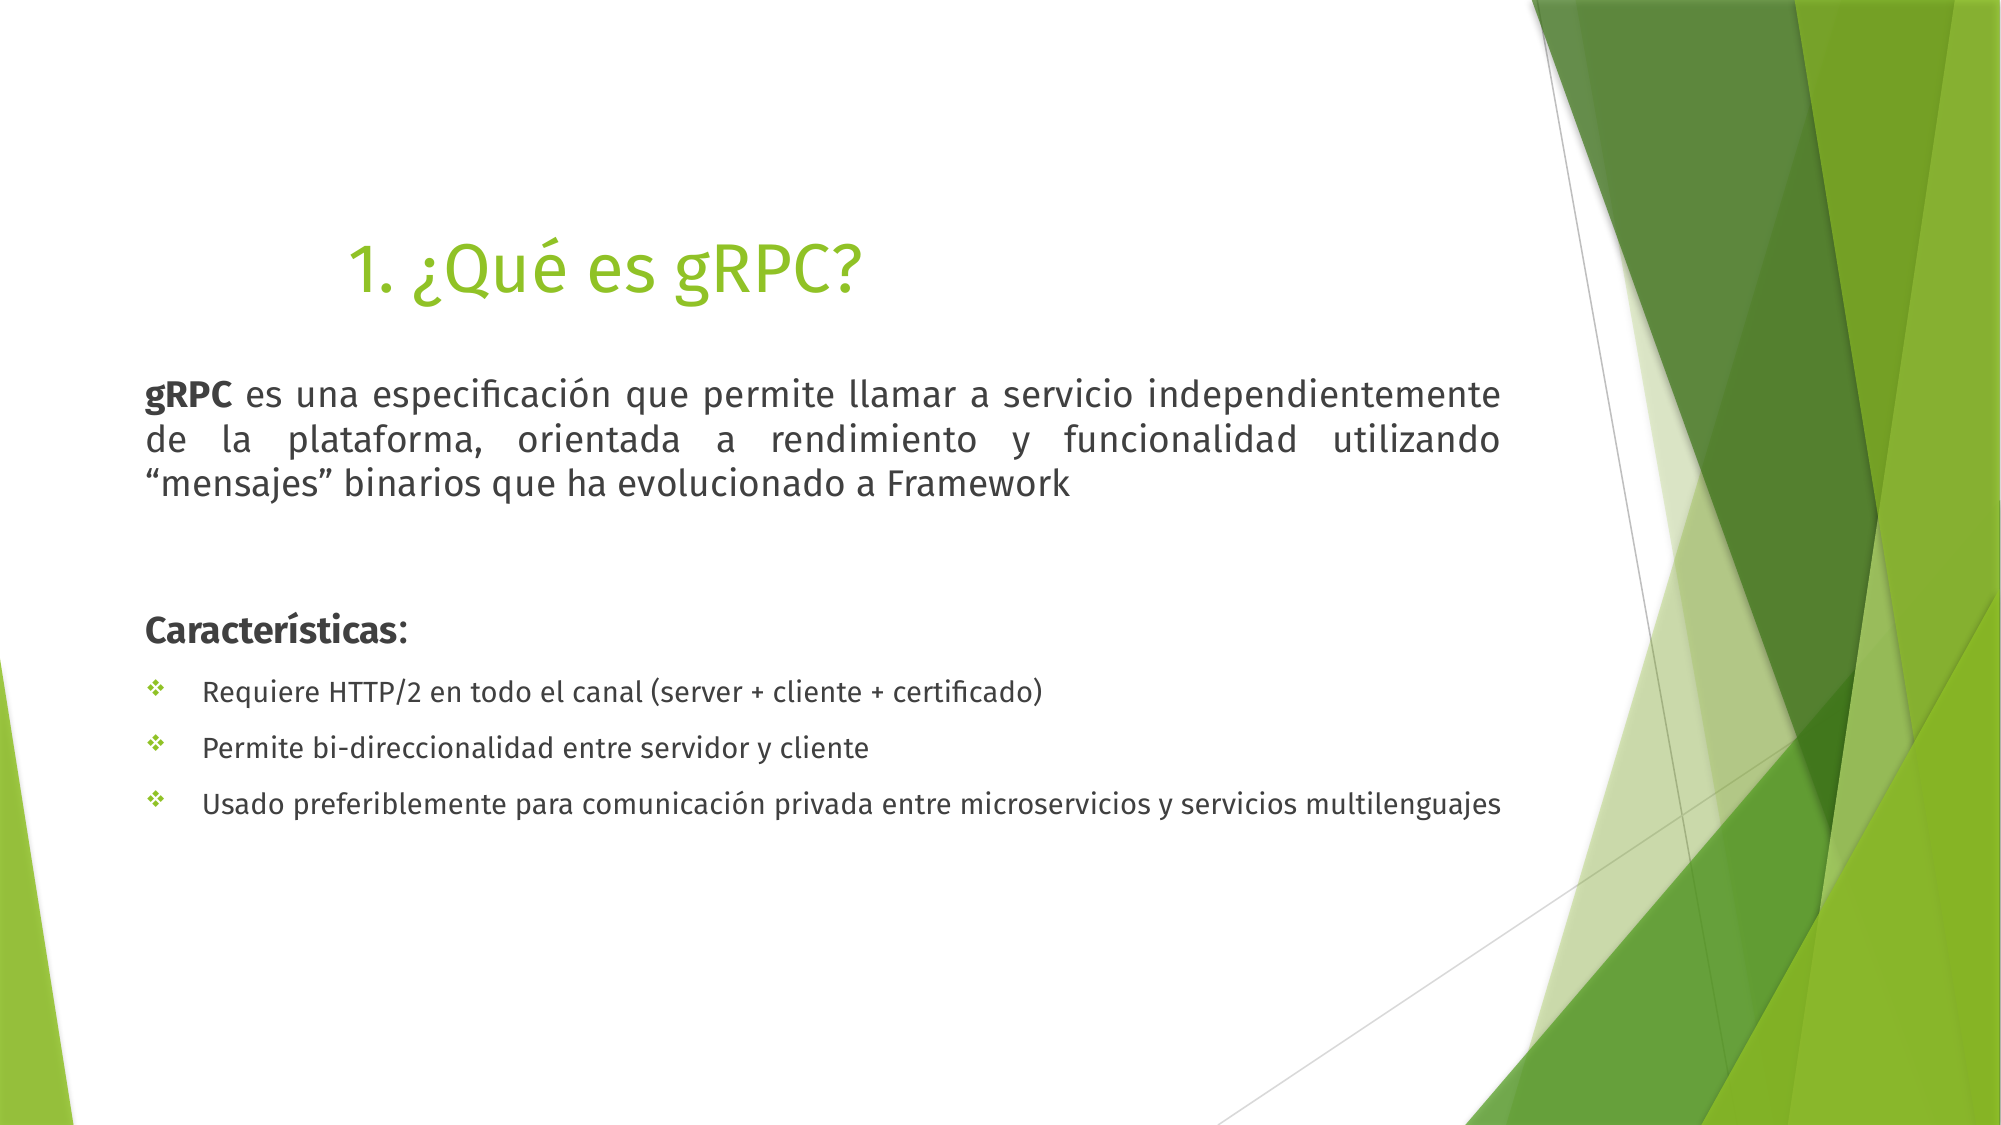

# 1. ¿Qué es gRPC?
gRPC es una especificación que permite llamar a servicio independientemente de la plataforma, orientada a rendimiento y funcionalidad utilizando “mensajes” binarios que ha evolucionado a Framework
Características:
Requiere HTTP/2 en todo el canal (server + cliente + certificado)
Permite bi-direccionalidad entre servidor y cliente
Usado preferiblemente para comunicación privada entre microservicios y servicios multilenguajes